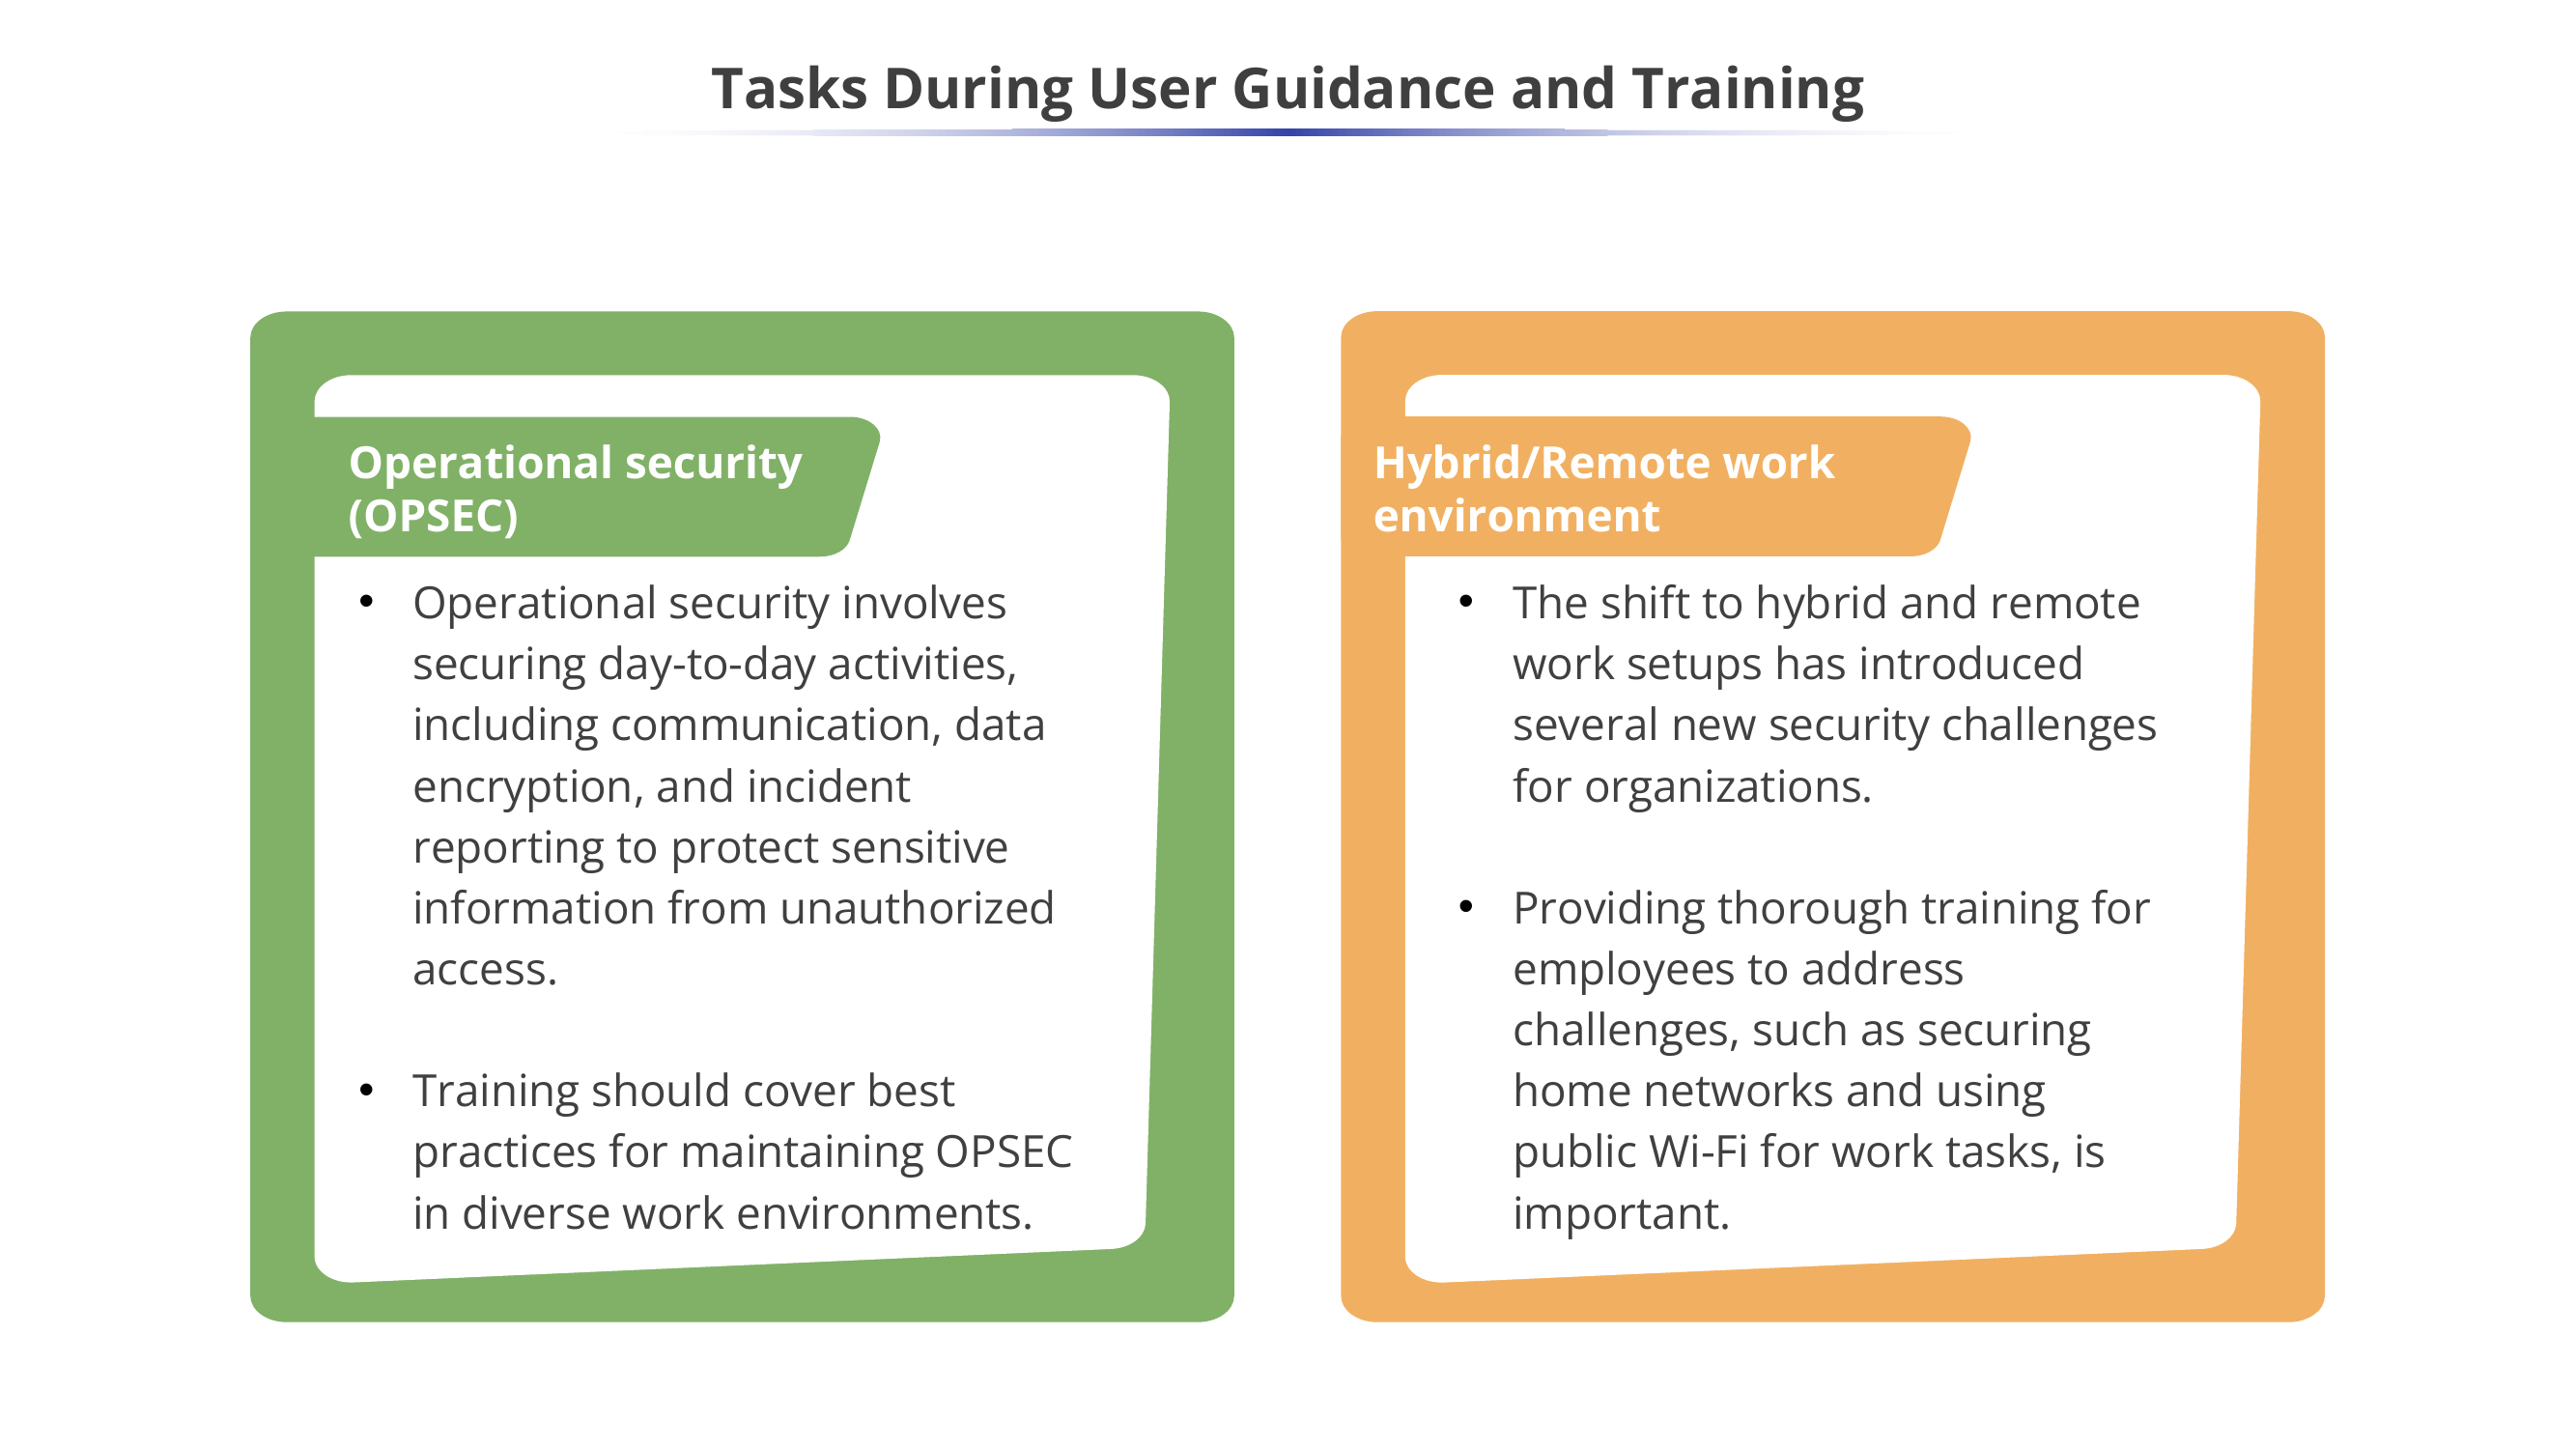

# Tasks During User Guidance and Training

Hybrid/Remote work environment

Operational security (OPSEC)
Operational security involves securing day-to-day activities, including communication, data encryption, and incident reporting to protect sensitive information from unauthorized access.

Training should cover best practices for maintaining OPSEC in diverse work environments.
The shift to hybrid and remote work setups has introduced several new security challenges for organizations.

Providing thorough training for employees to address challenges, such as securing home networks and using public Wi-Fi for work tasks, is important.